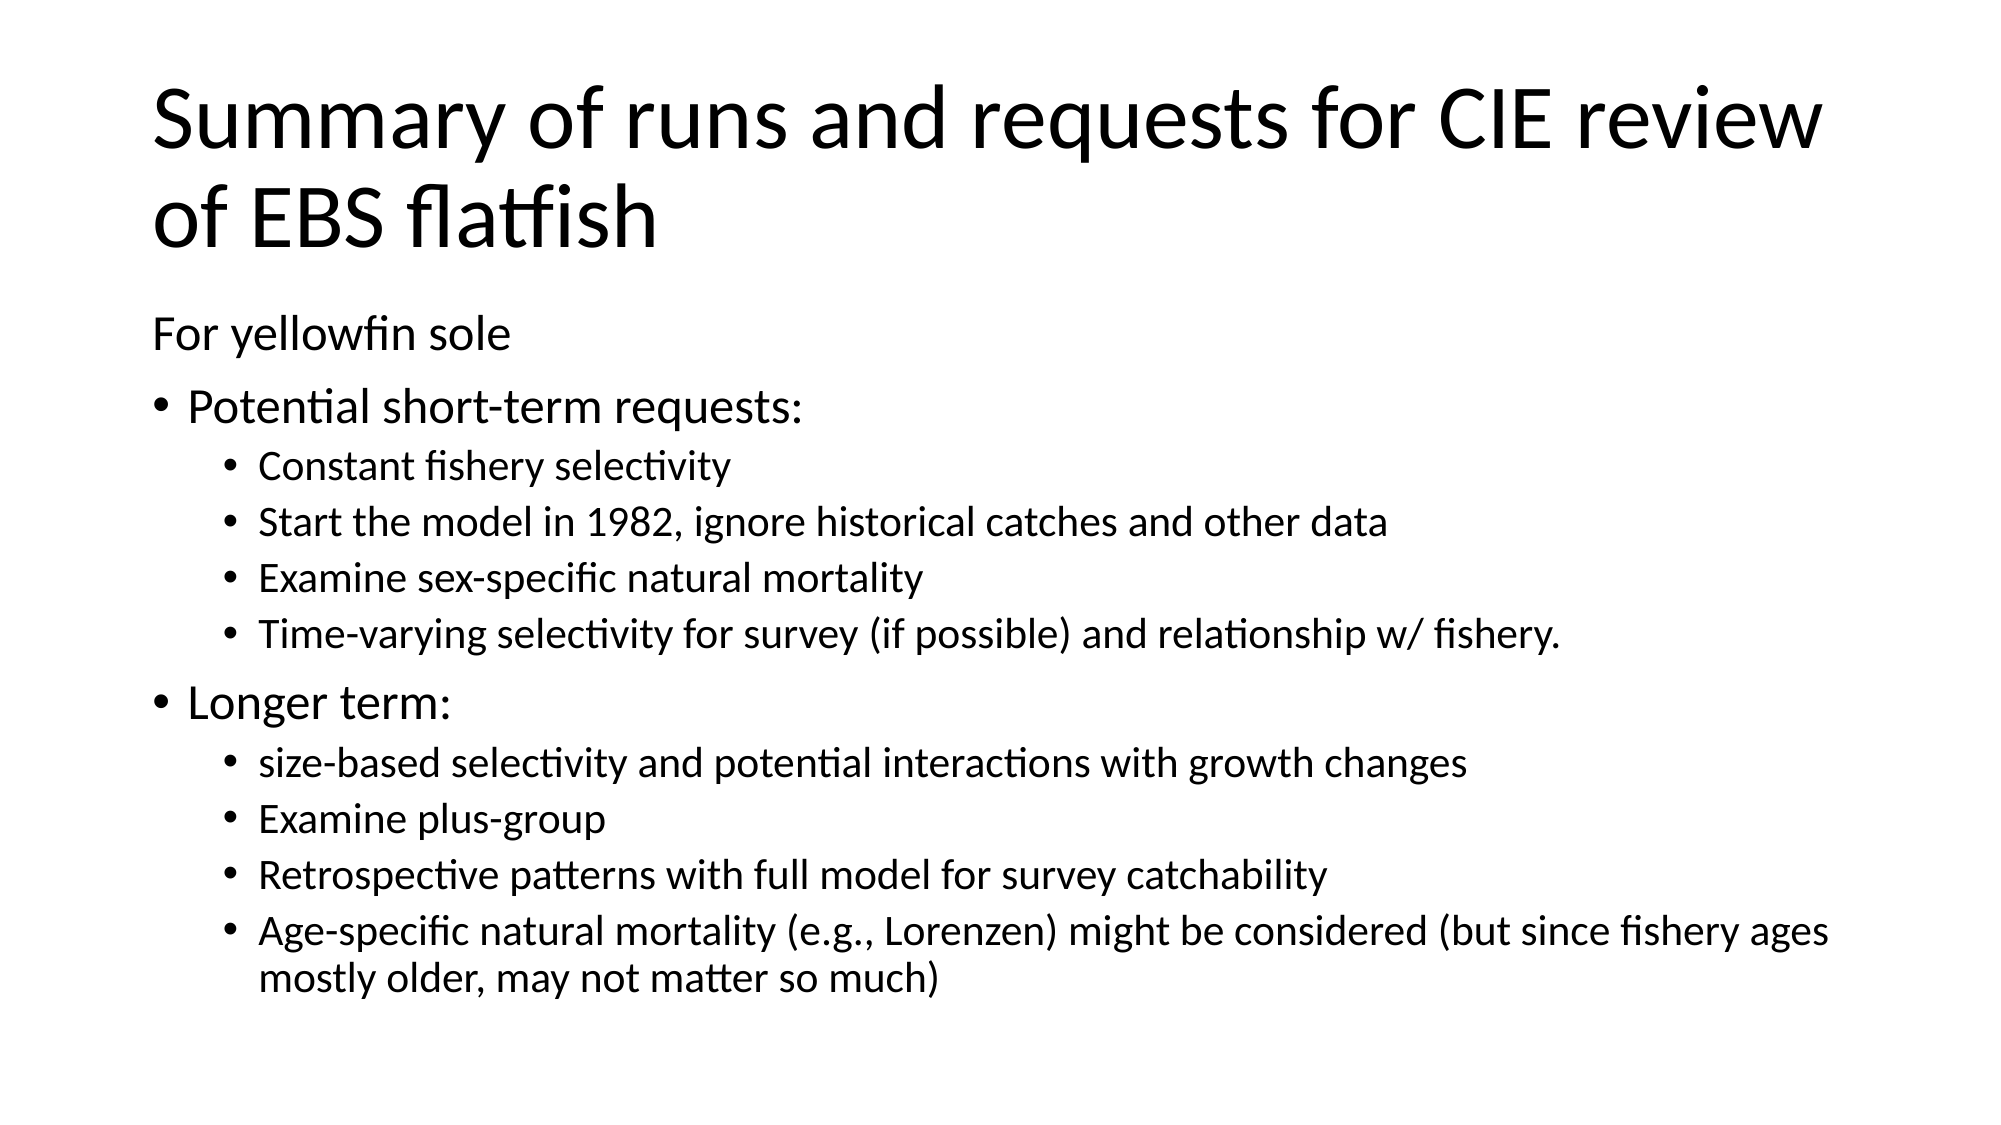

# Summary of runs and requests for CIE review of EBS flatfish
For yellowfin sole
Potential short-term requests:
Constant fishery selectivity
Start the model in 1982, ignore historical catches and other data
Examine sex-specific natural mortality
Time-varying selectivity for survey (if possible) and relationship w/ fishery.
Longer term:
size-based selectivity and potential interactions with growth changes
Examine plus-group
Retrospective patterns with full model for survey catchability
Age-specific natural mortality (e.g., Lorenzen) might be considered (but since fishery ages mostly older, may not matter so much)